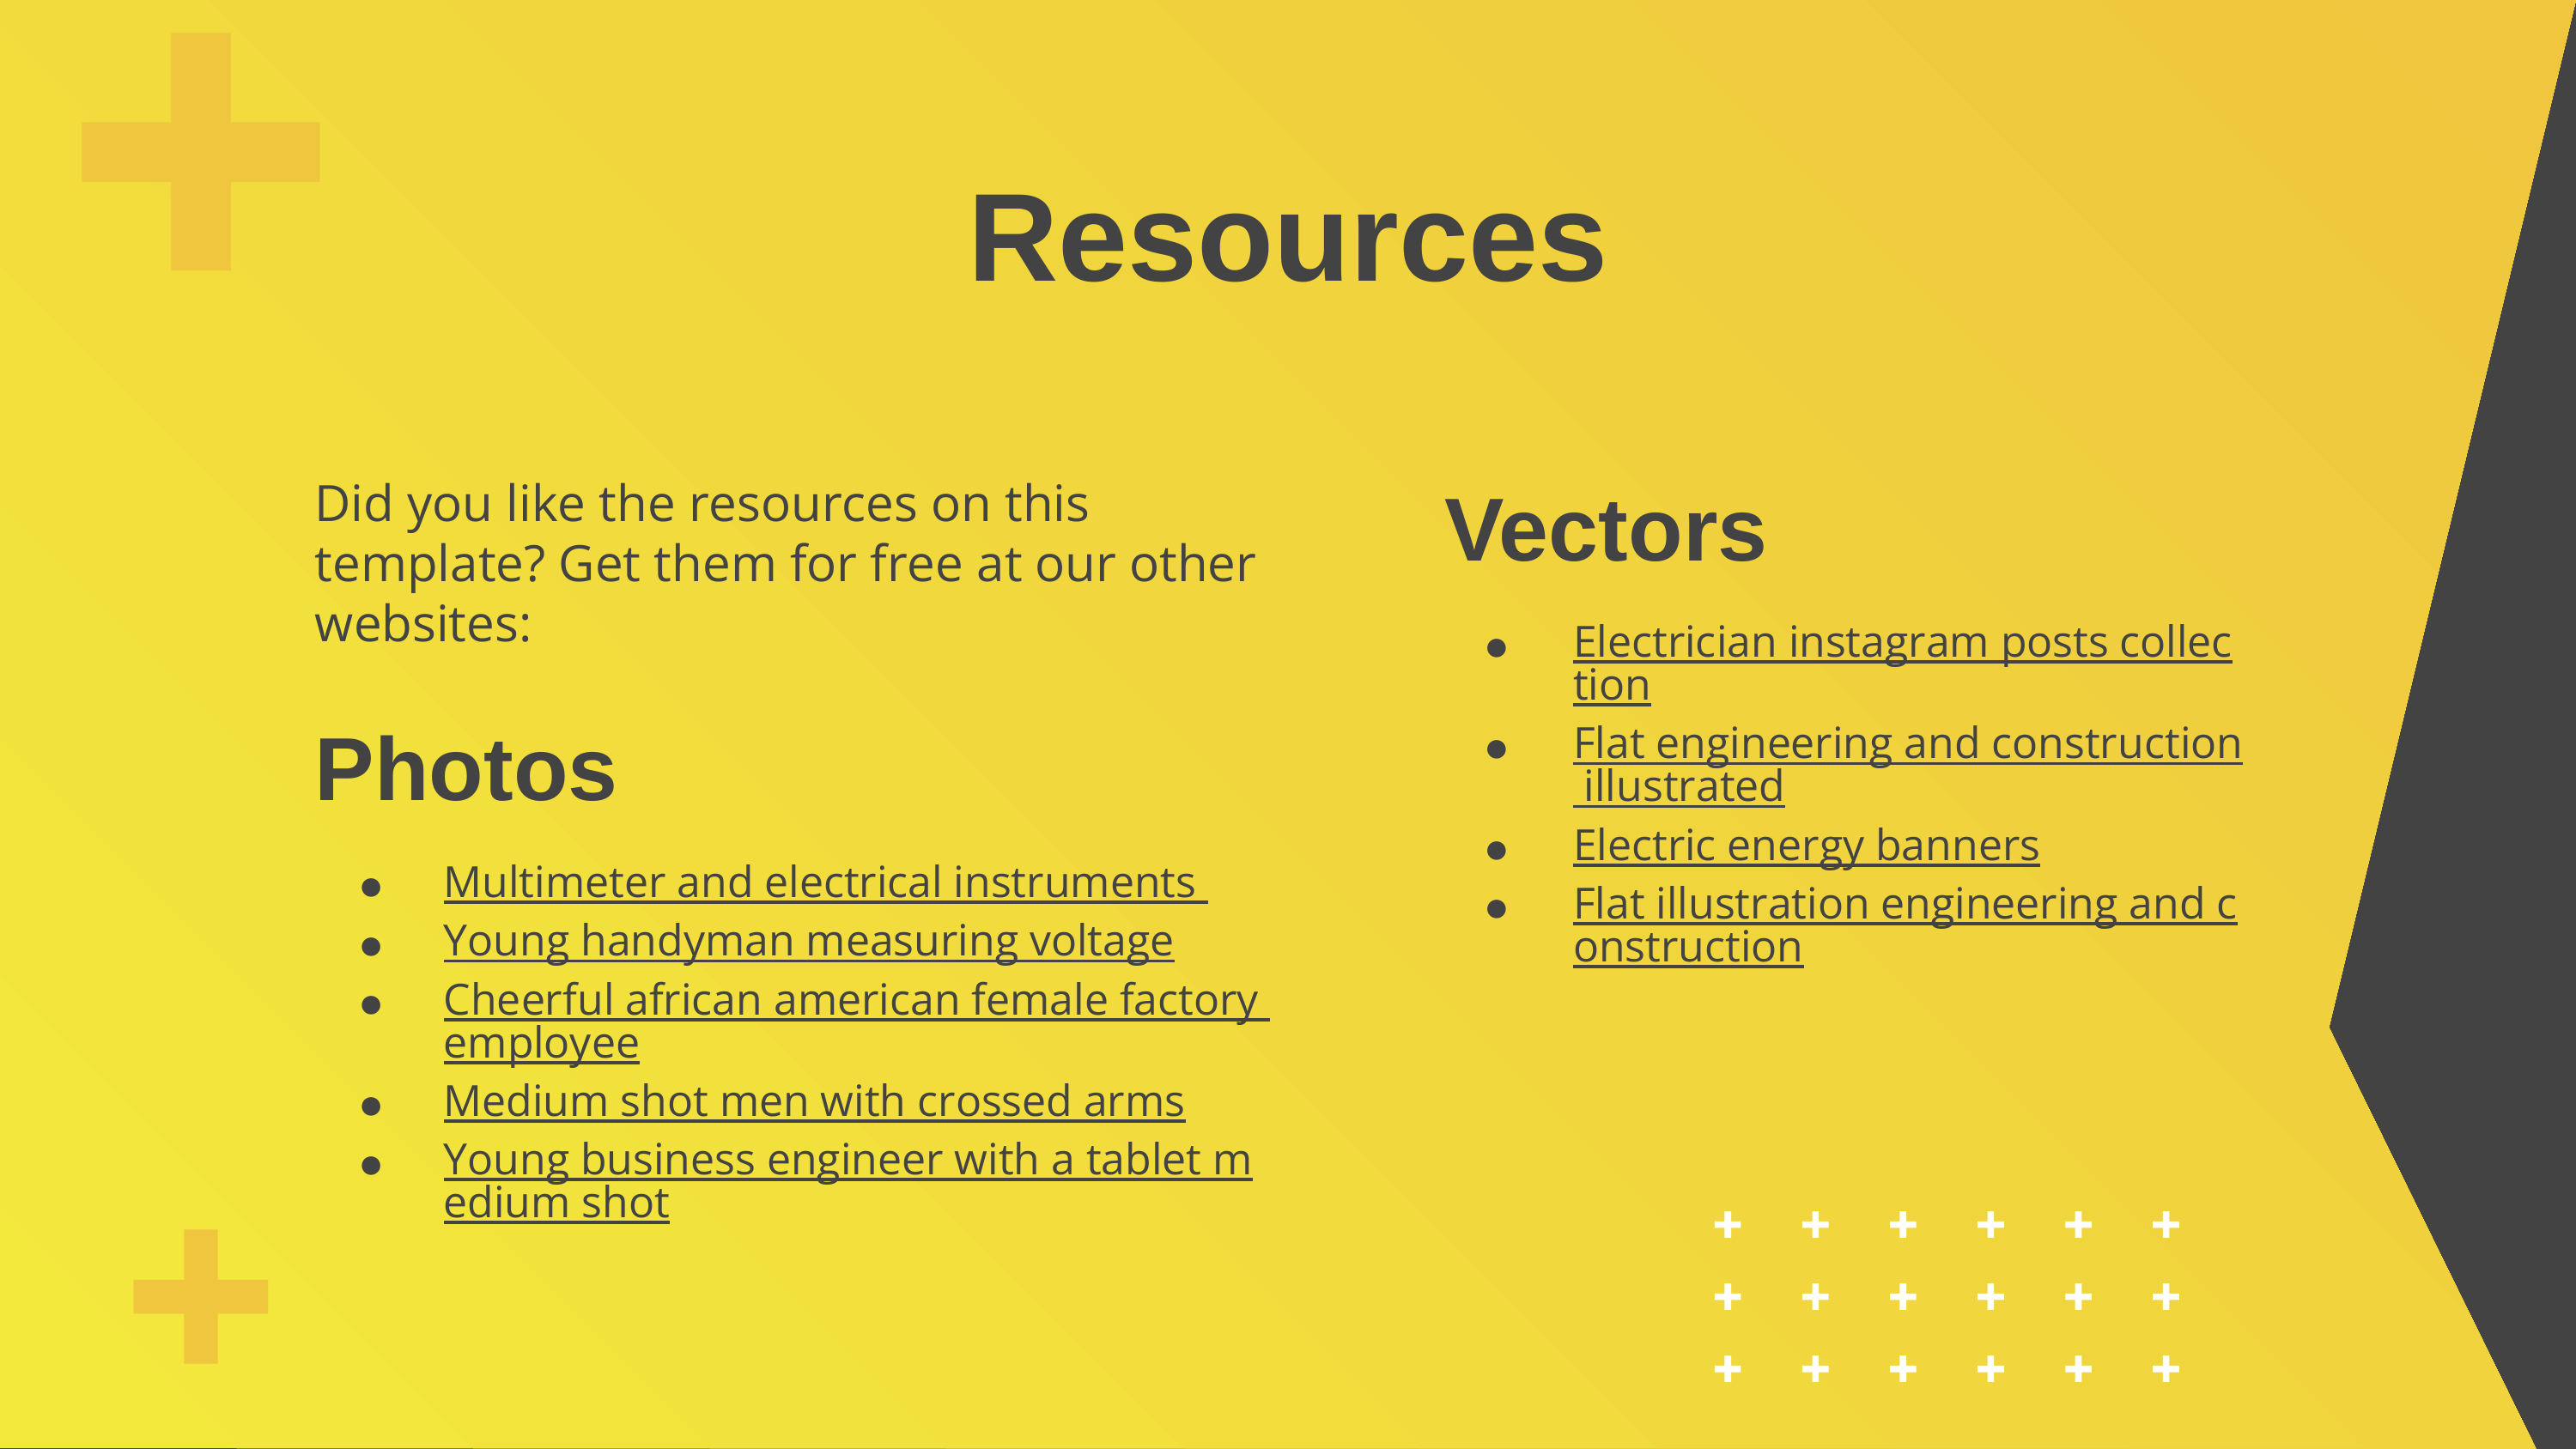

# Resources
Did you like the resources on this template? Get them for free at our other websites:

Photos
Multimeter and electrical instruments
Young handyman measuring voltage
Cheerful african american female factory employee
Medium shot men with crossed arms
Young business engineer with a tablet medium shot
Vectors
Electrician instagram posts collection
Flat engineering and construction illustrated
Electric energy banners
Flat illustration engineering and construction